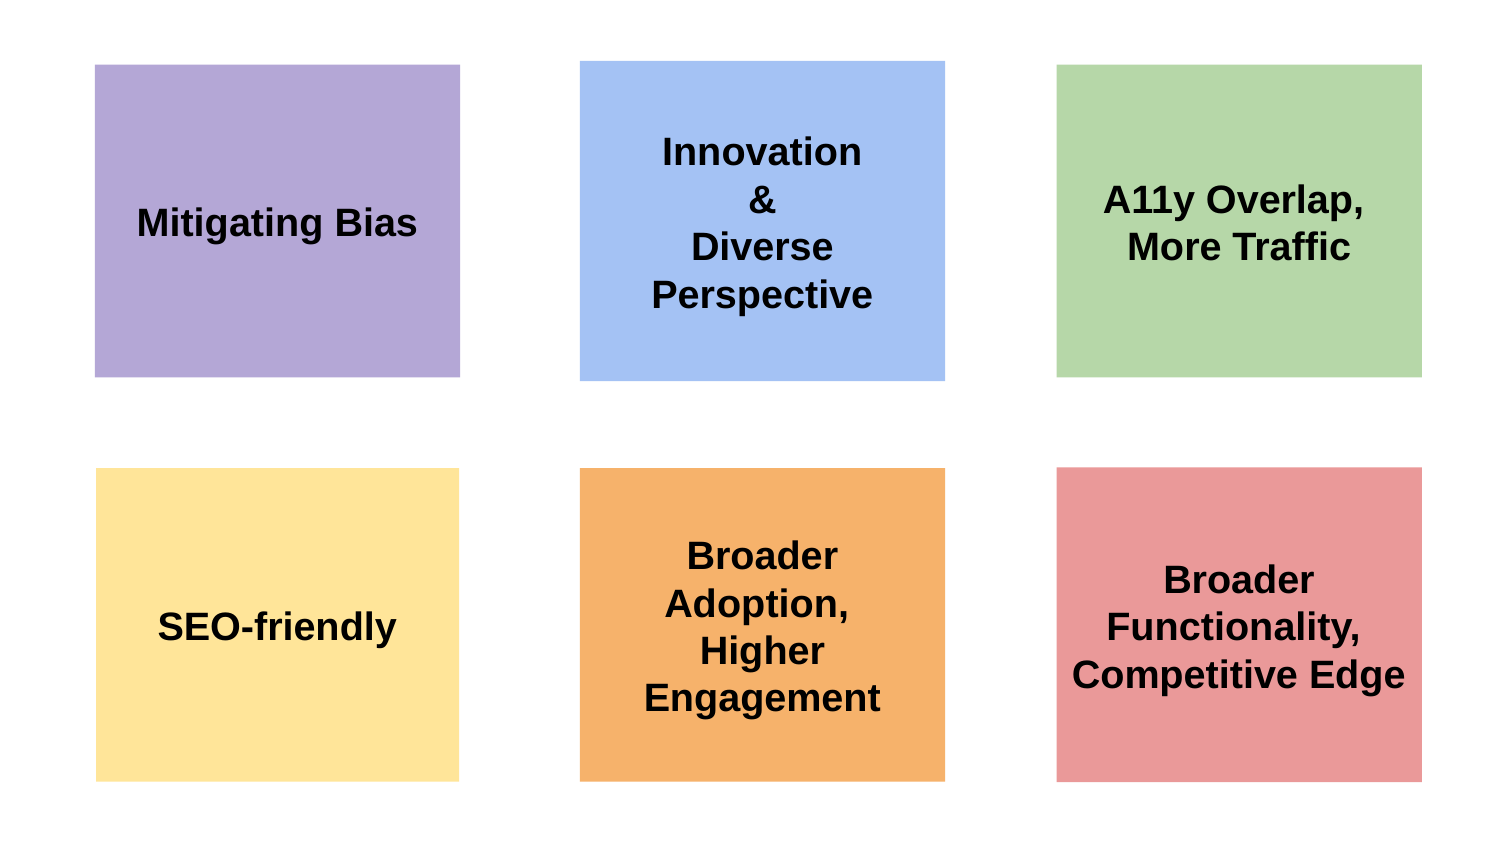

Innovation
&
Diverse Perspective
Mitigating Bias
A11y Overlap,
More Traffic
Broader Functionality,
Competitive Edge
SEO-friendly
Broader Adoption,
Higher Engagement